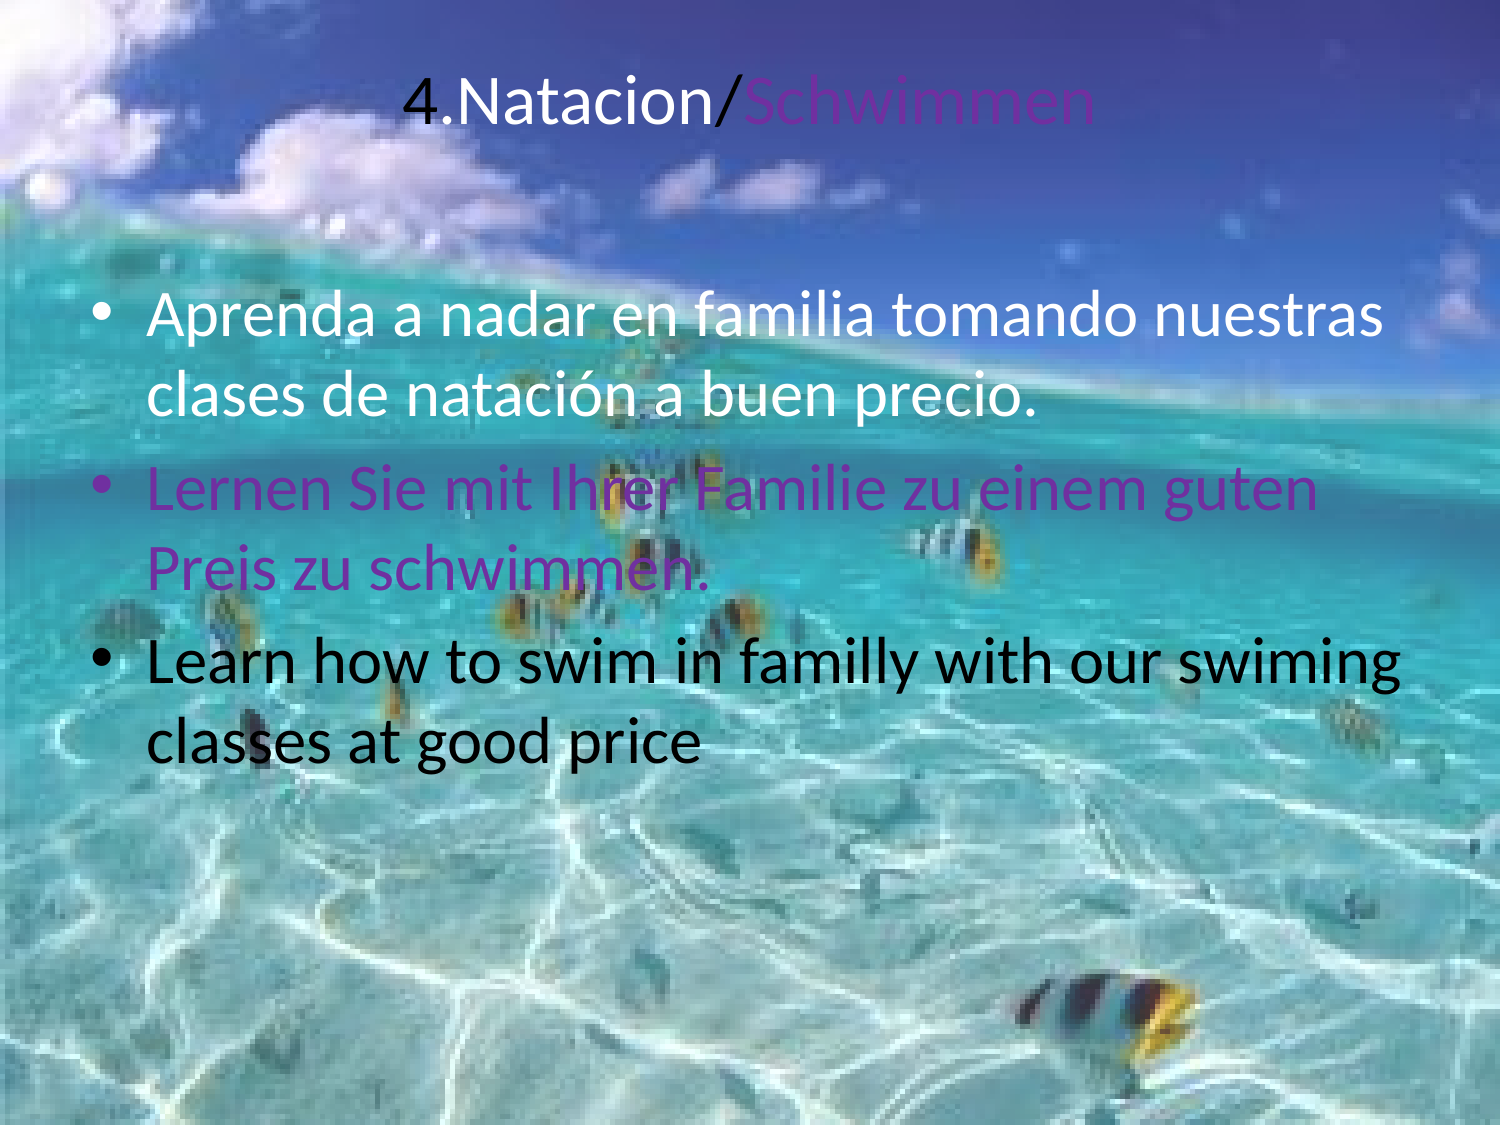

# 4.Natacion/Schwimmen
Aprenda a nadar en familia tomando nuestras clases de natación a buen precio.
Lernen Sie mit Ihrer Familie zu einem guten Preis zu schwimmen.
Learn how to swim in familly with our swiming classes at good price